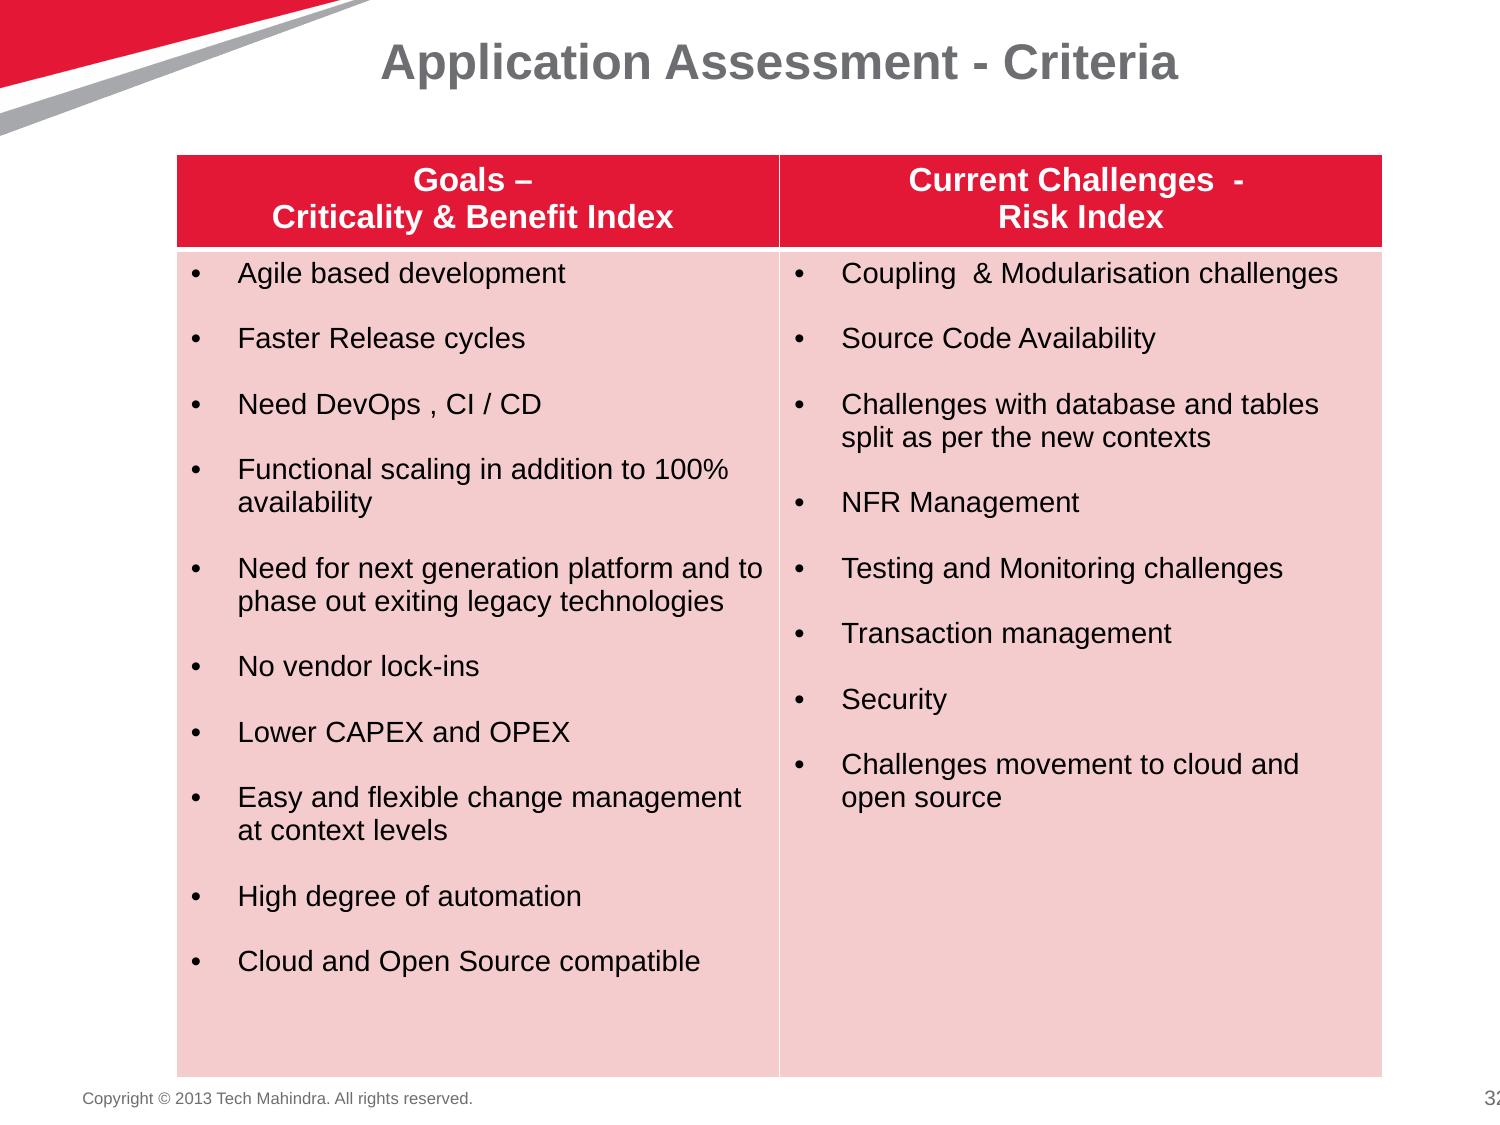

Application Assessment - Criteria
| Goals – Criticality & Benefit Index | Current Challenges - Risk Index |
| --- | --- |
| Agile based development Faster Release cycles Need DevOps , CI / CD Functional scaling in addition to 100% availability Need for next generation platform and to phase out exiting legacy technologies No vendor lock-ins Lower CAPEX and OPEX Easy and flexible change management at context levels High degree of automation Cloud and Open Source compatible | Coupling & Modularisation challenges Source Code Availability Challenges with database and tables split as per the new contexts NFR Management Testing and Monitoring challenges Transaction management Security Challenges movement to cloud and open source |